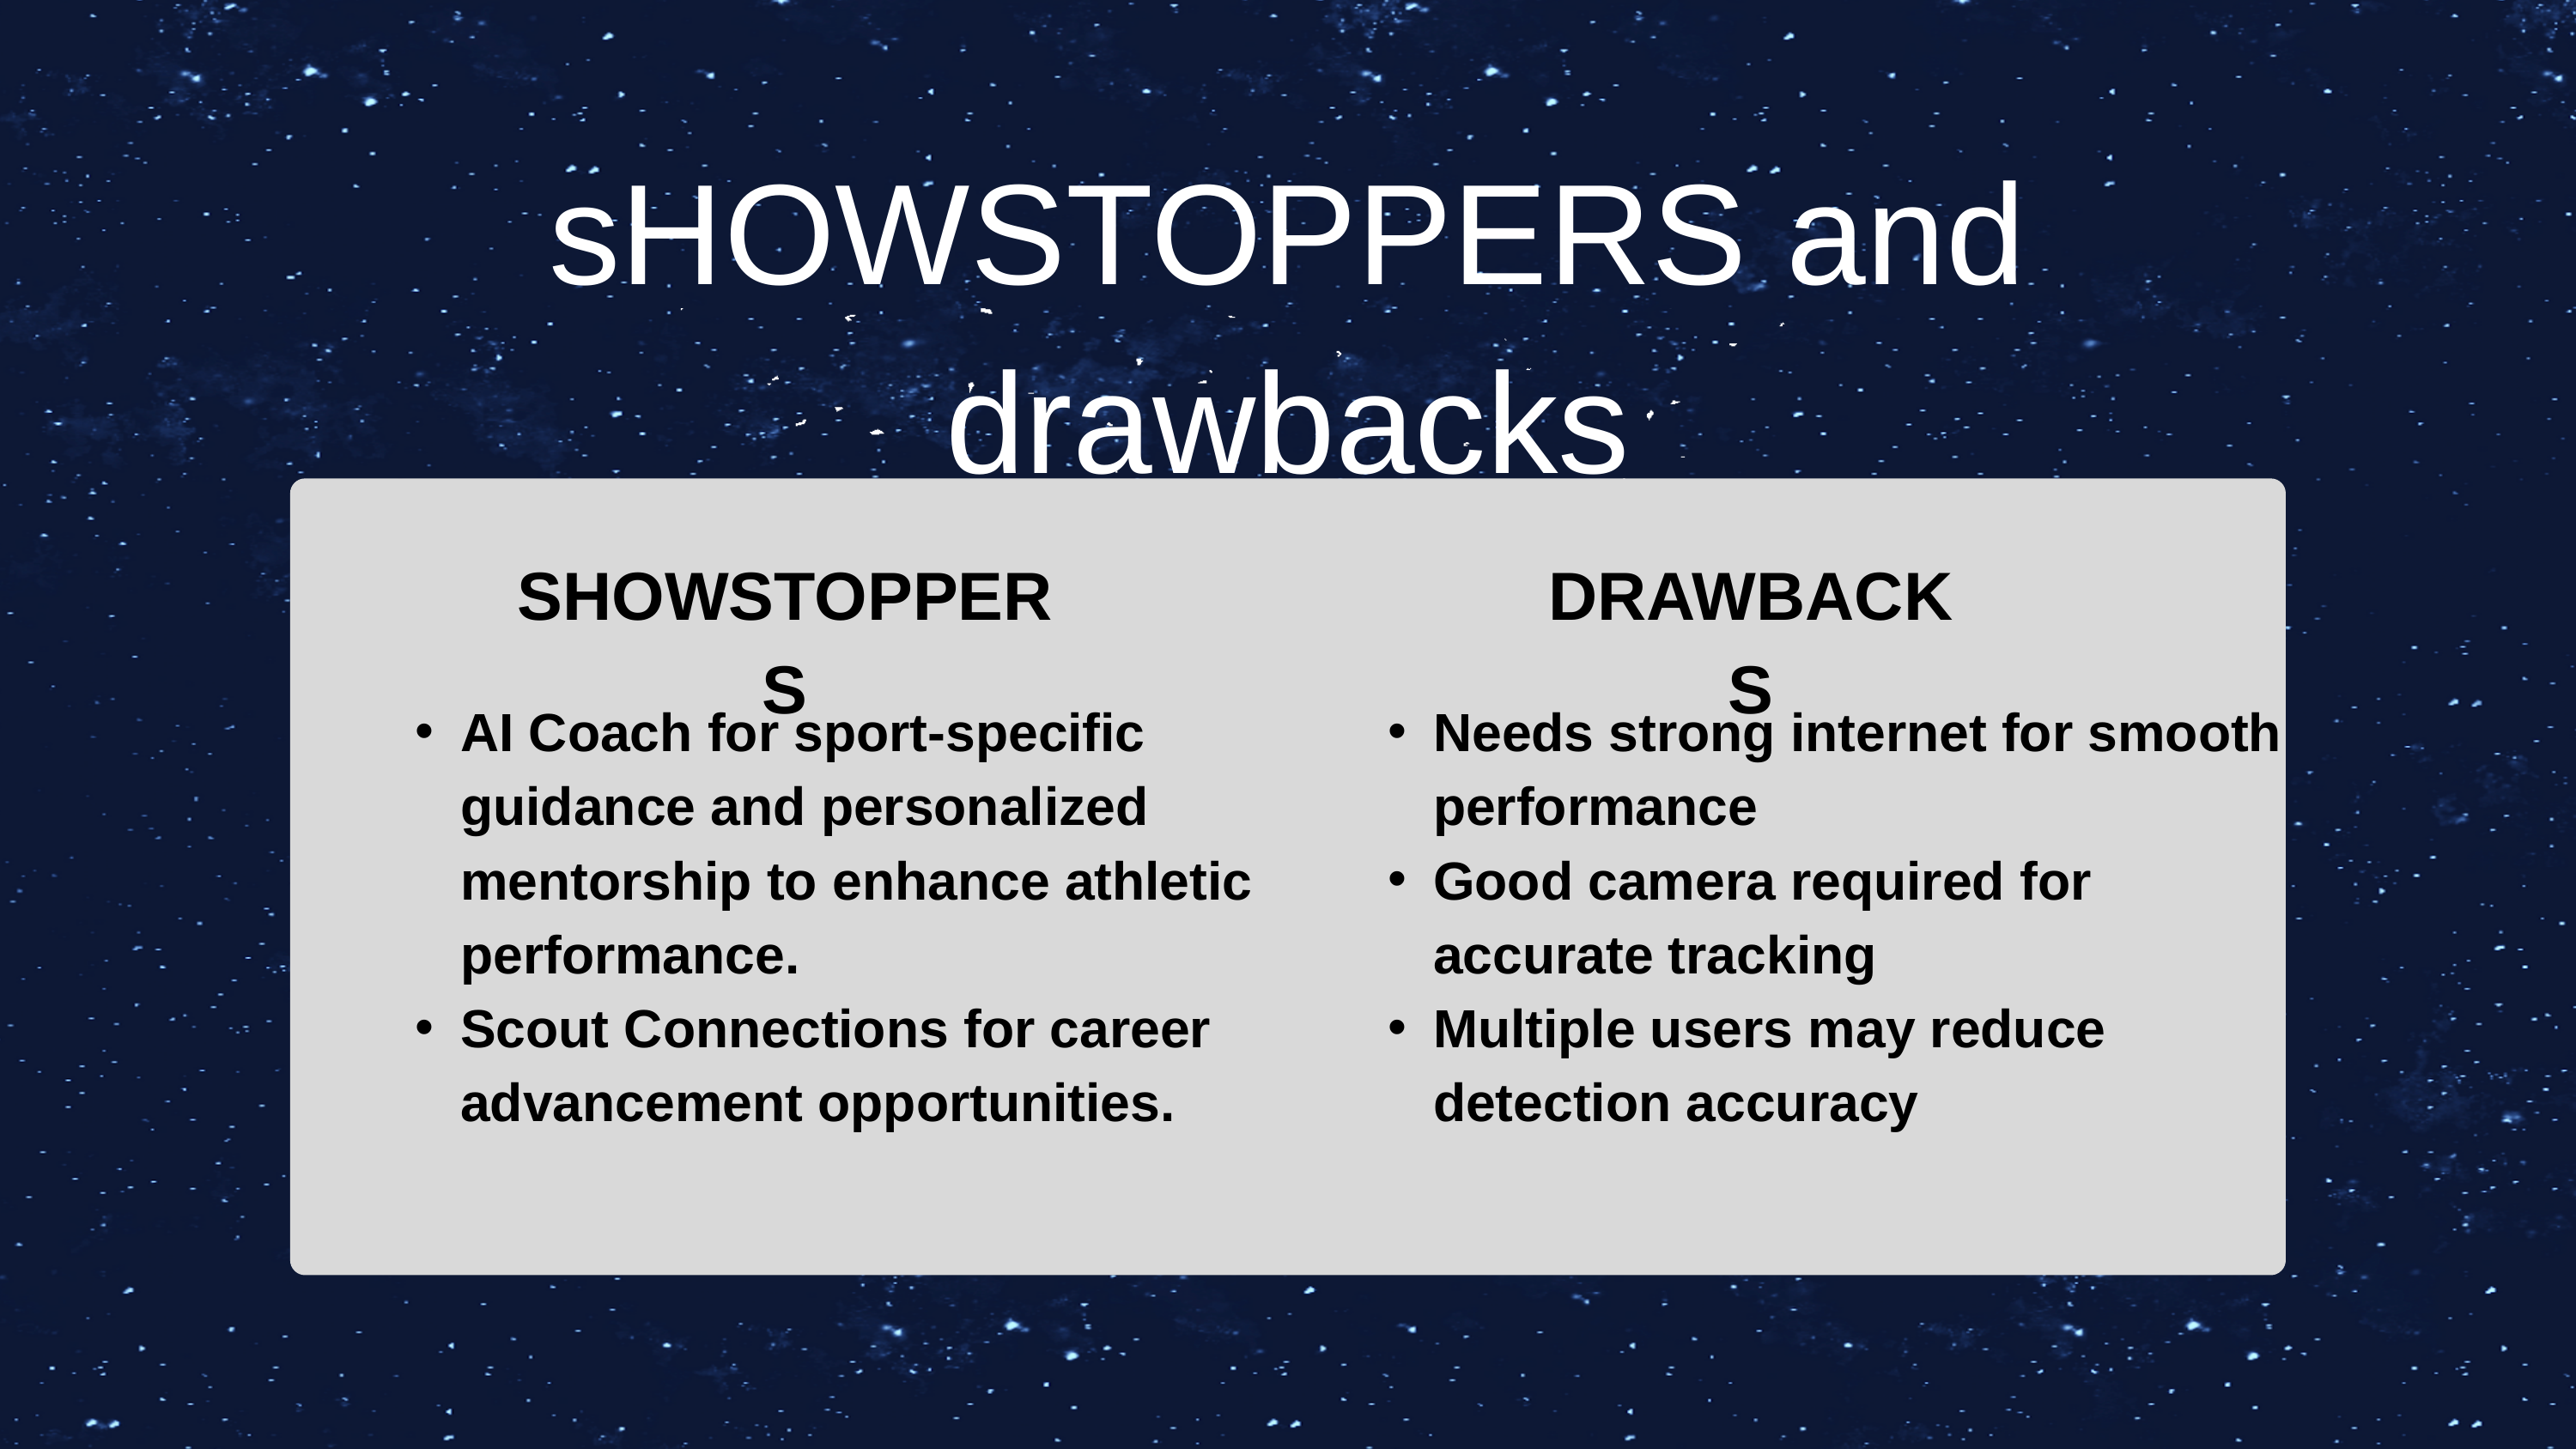

sHOWSTOPPERS and drawbacks

SHOWSTOPPERS
DRAWBACKS
AI Coach for sport-specific guidance and personalized mentorship to enhance athletic performance.
Scout Connections for career advancement opportunities.
Needs strong internet for smooth performance
Good camera required for accurate tracking
Multiple users may reduce detection accuracy